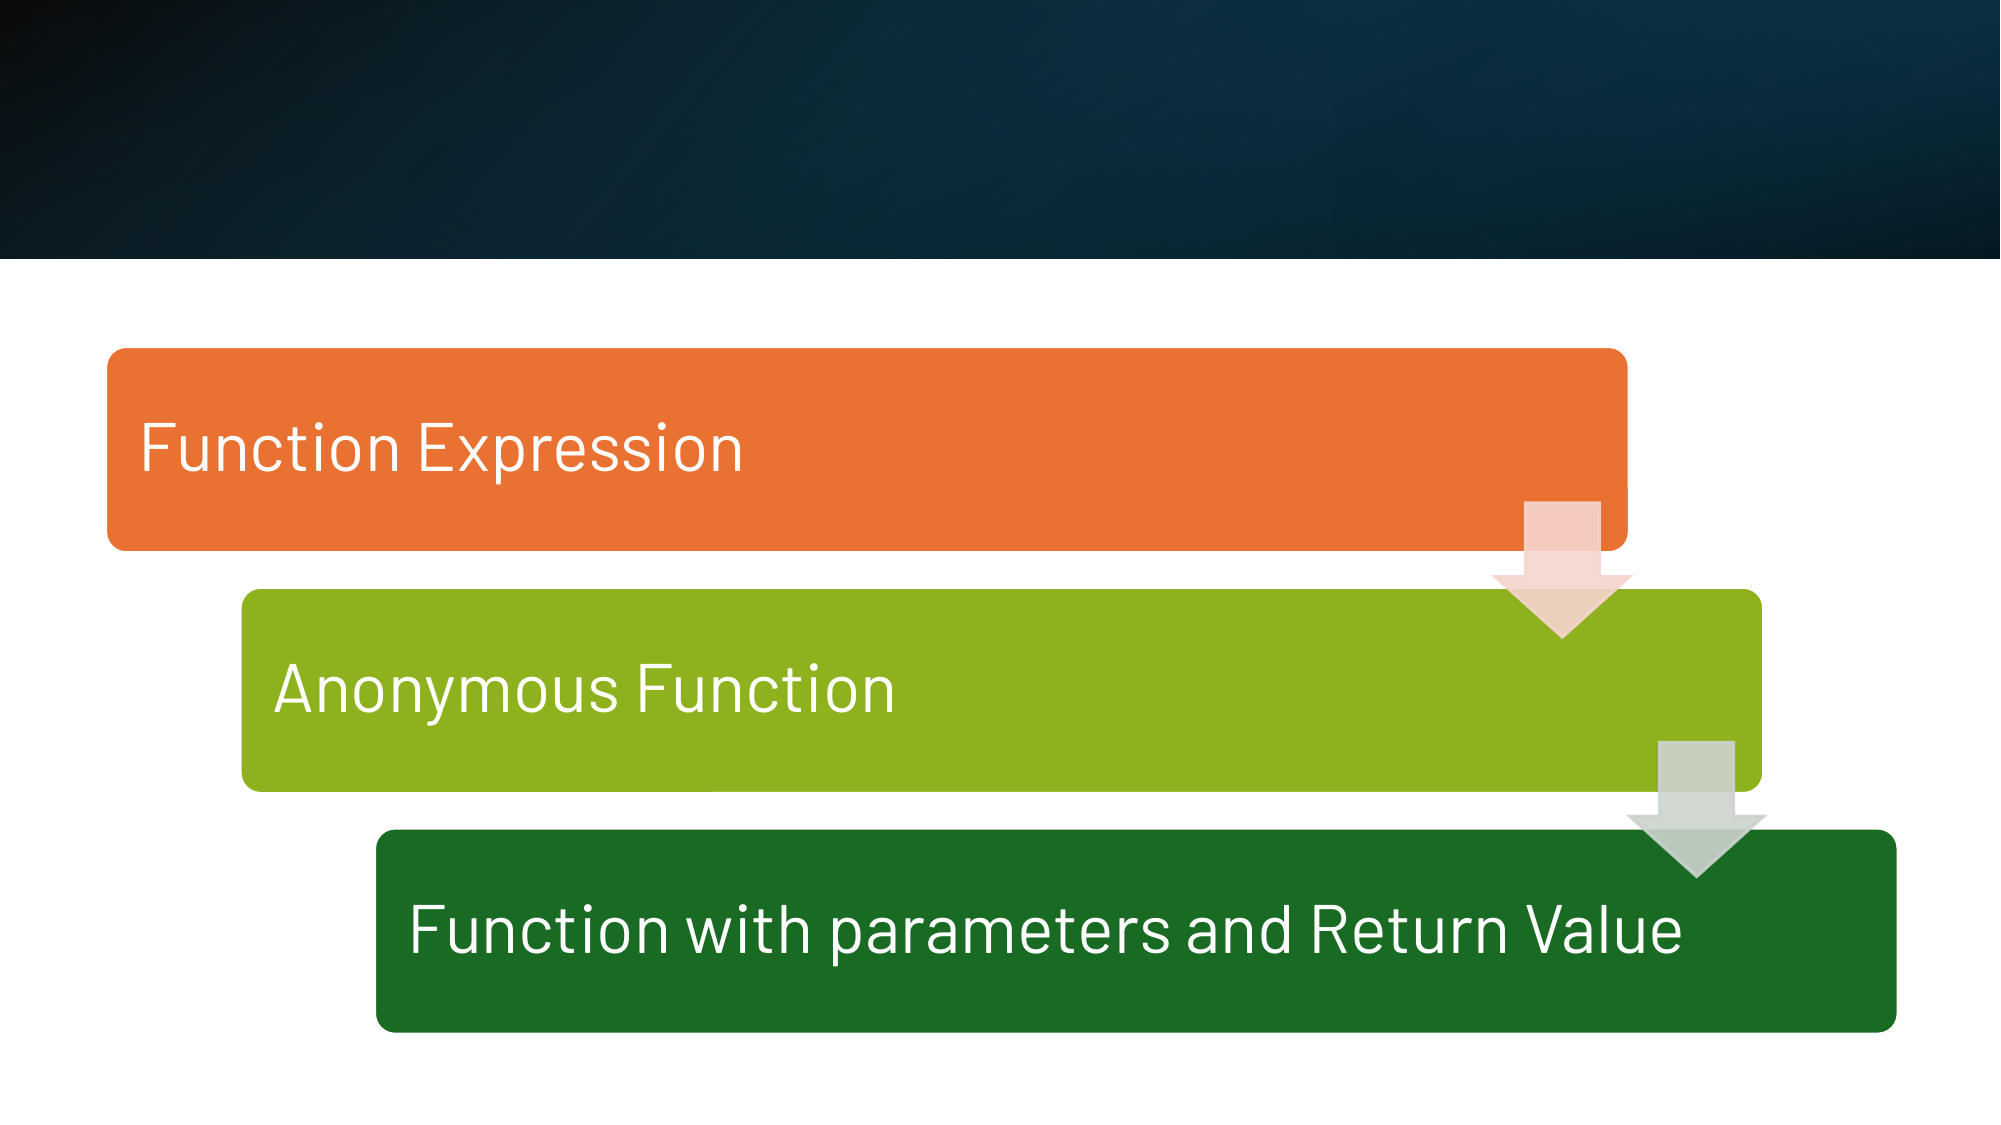

Function Expression
Anonymous Function
Function with parameters and Return Value